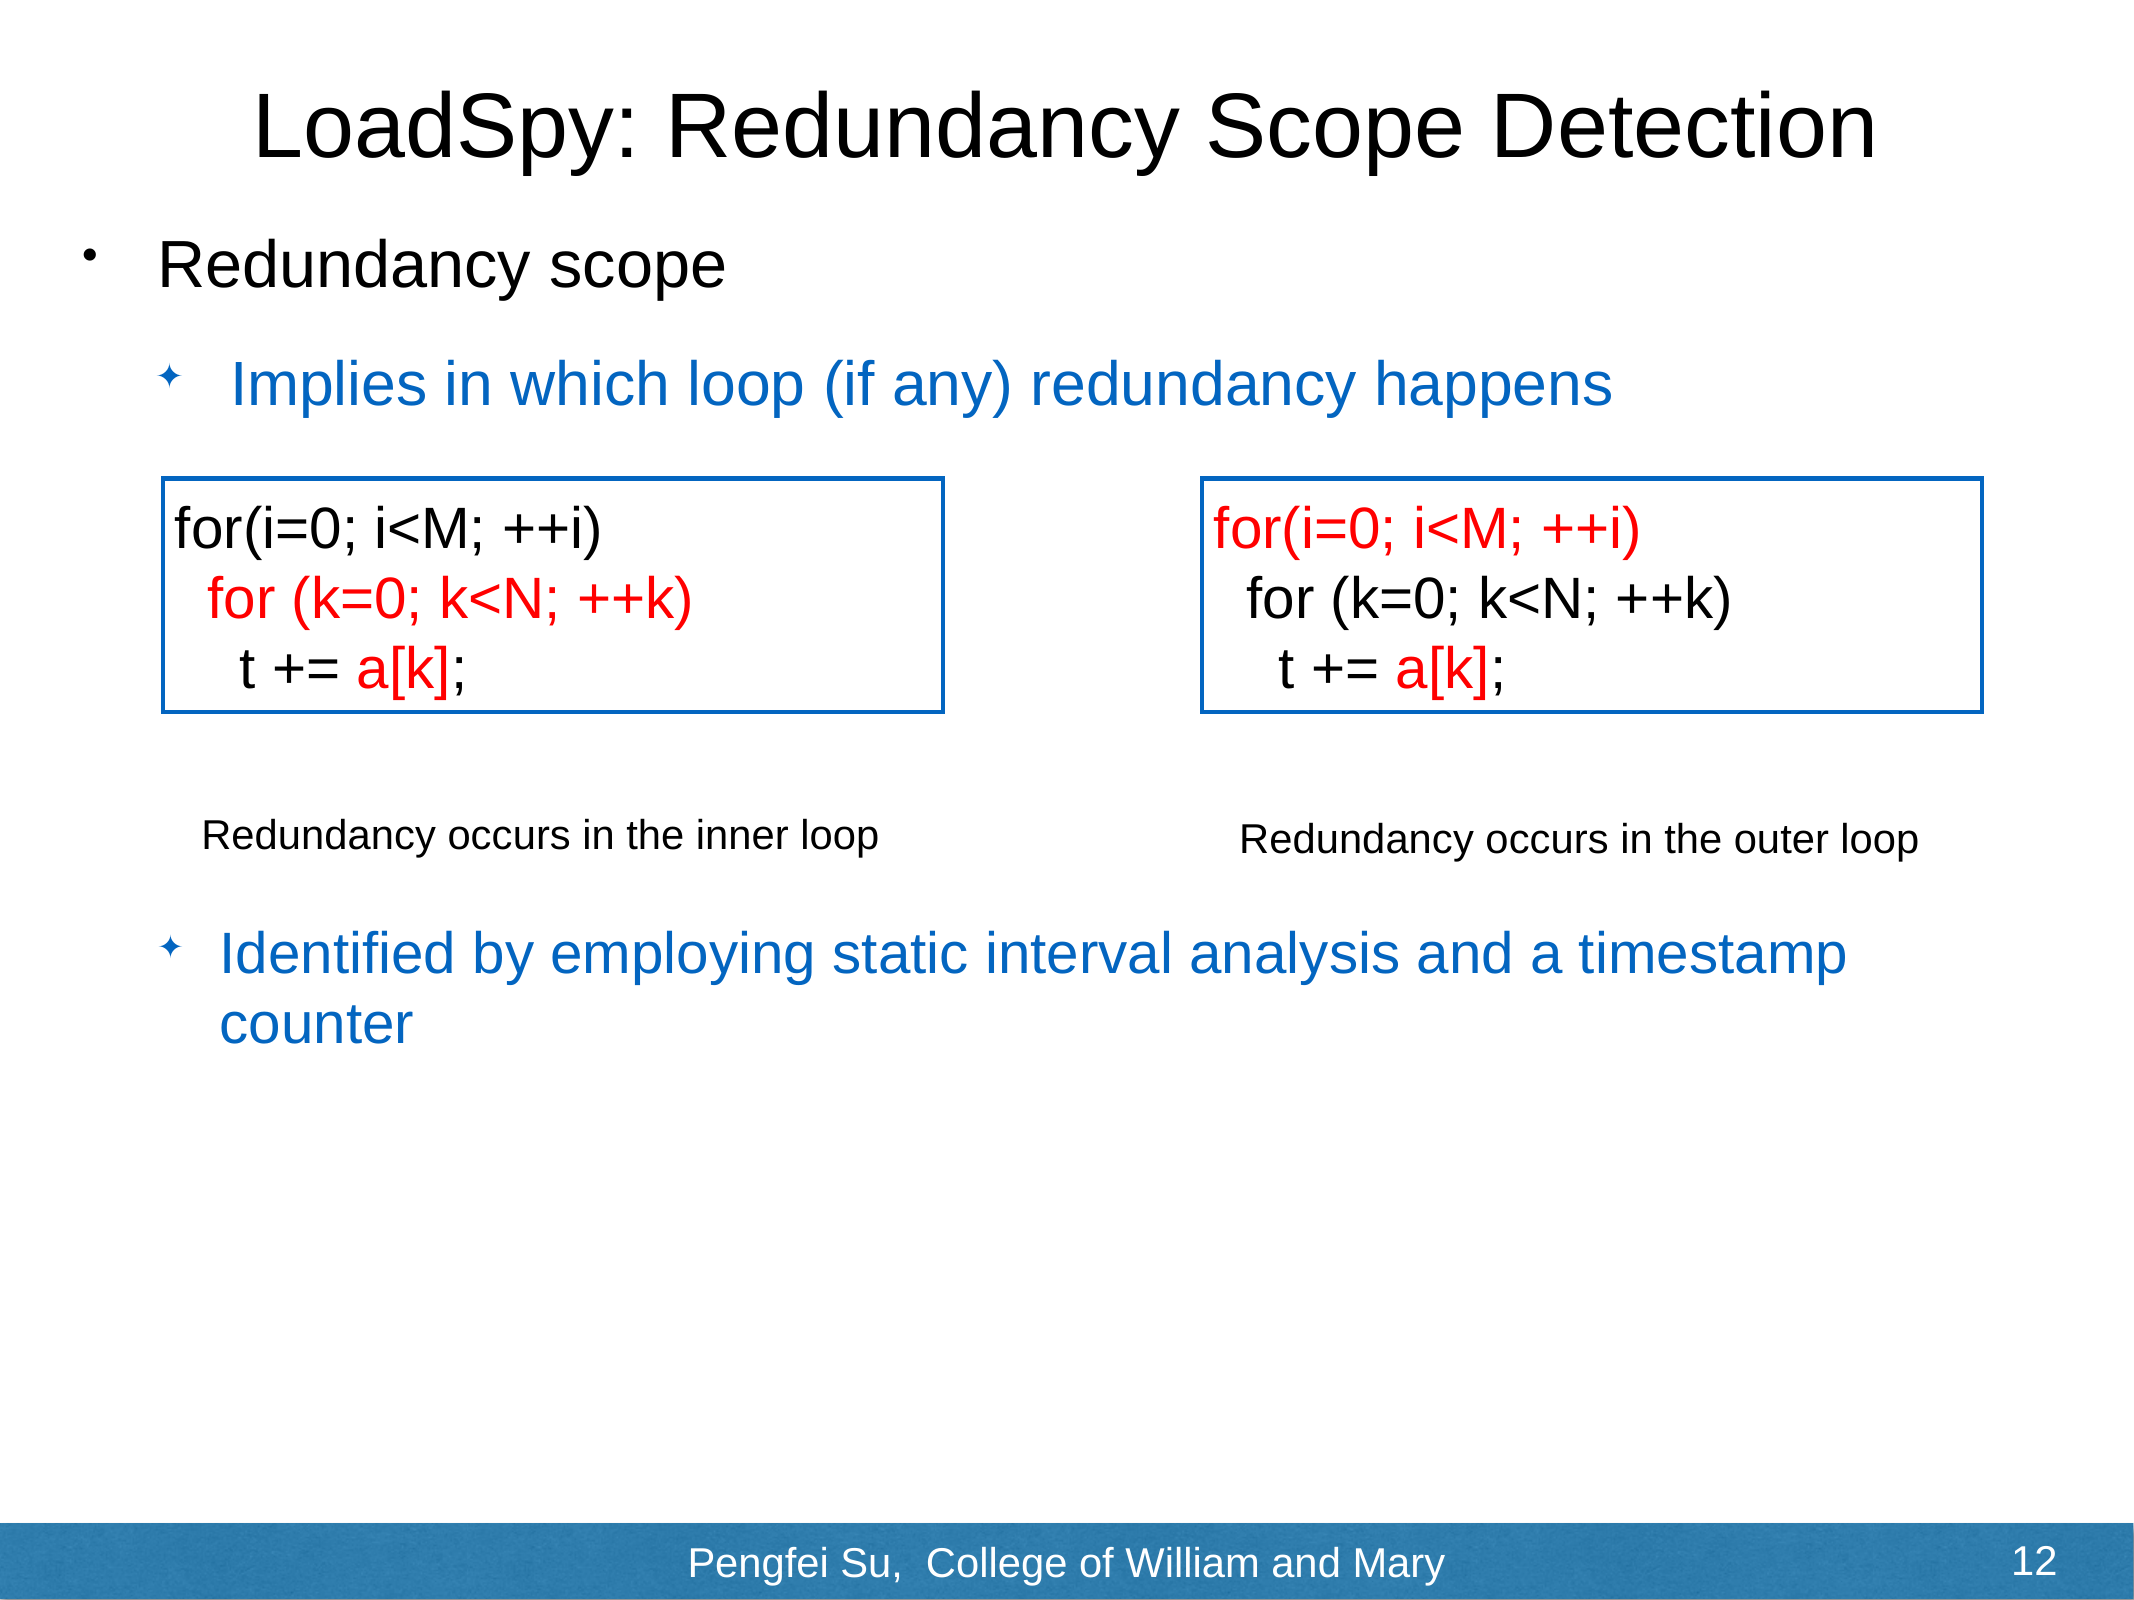

# LoadSpy: Redundancy Scope Detection
Redundancy scope
Implies in which loop (if any) redundancy happens

Identified by employing static interval analysis and a timestamp counter

for(i=0; i<M; ++i)
  for (k=0; k<N; ++k)
    t += a[k];
for(i=0; i<M; ++i)
  for (k=0; k<N; ++k)
    t += a[k];
Redundancy occurs in the inner loop
Redundancy occurs in the outer loop
12